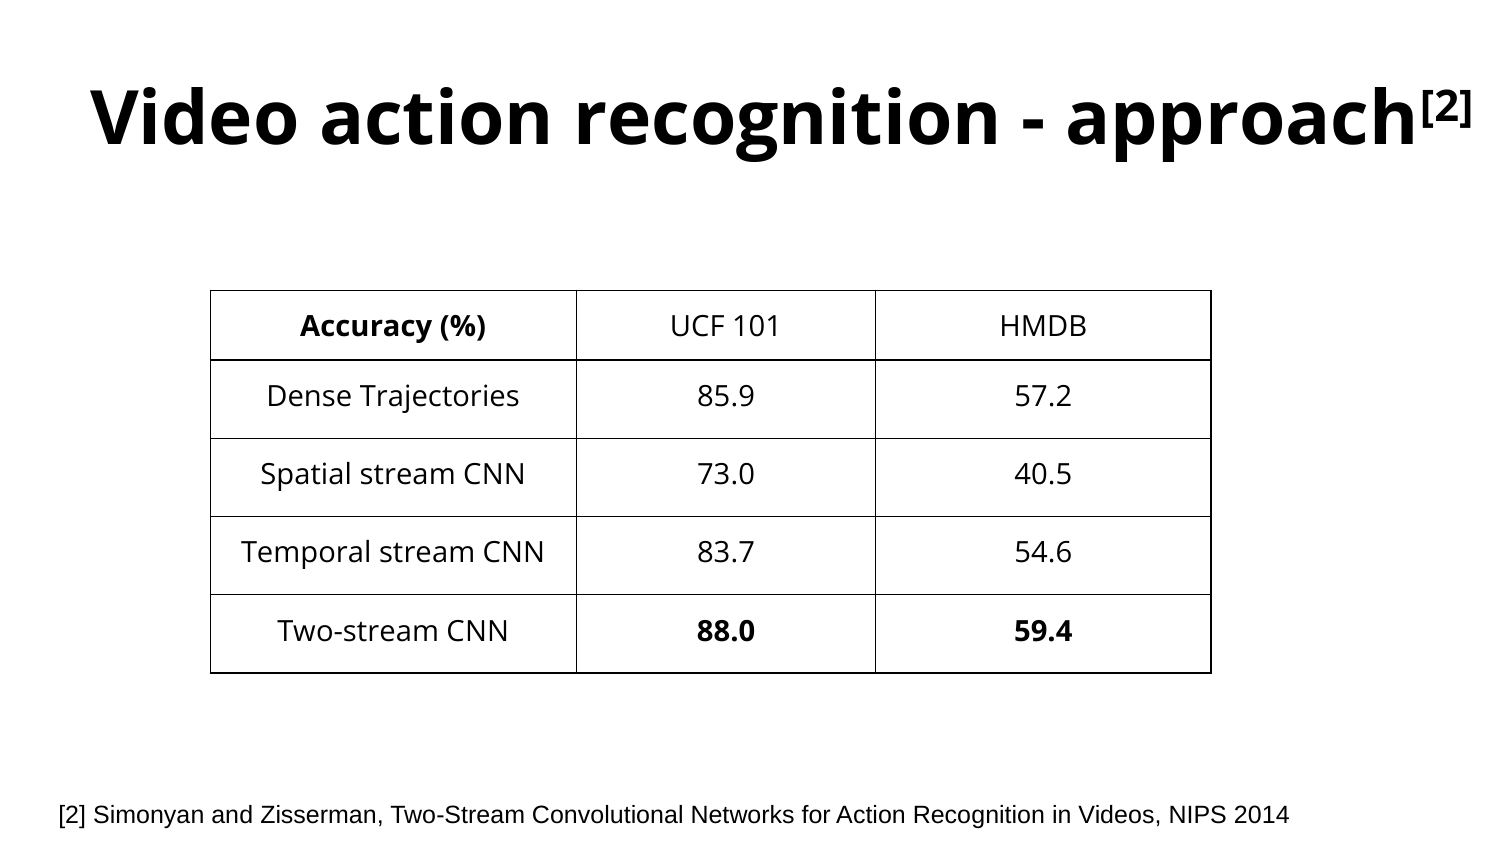

# Video action recognition - approach[2]
| Accuracy (%) | UCF 101 | HMDB |
| --- | --- | --- |
| Dense Trajectories | 85.9 | 57.2 |
| Spatial stream CNN | 73.0 | 40.5 |
| Temporal stream CNN | 83.7 | 54.6 |
| Two-stream CNN | 88.0 | 59.4 |
[2] Simonyan and Zisserman, Two-Stream Convolutional Networks for Action Recognition in Videos, NIPS 2014